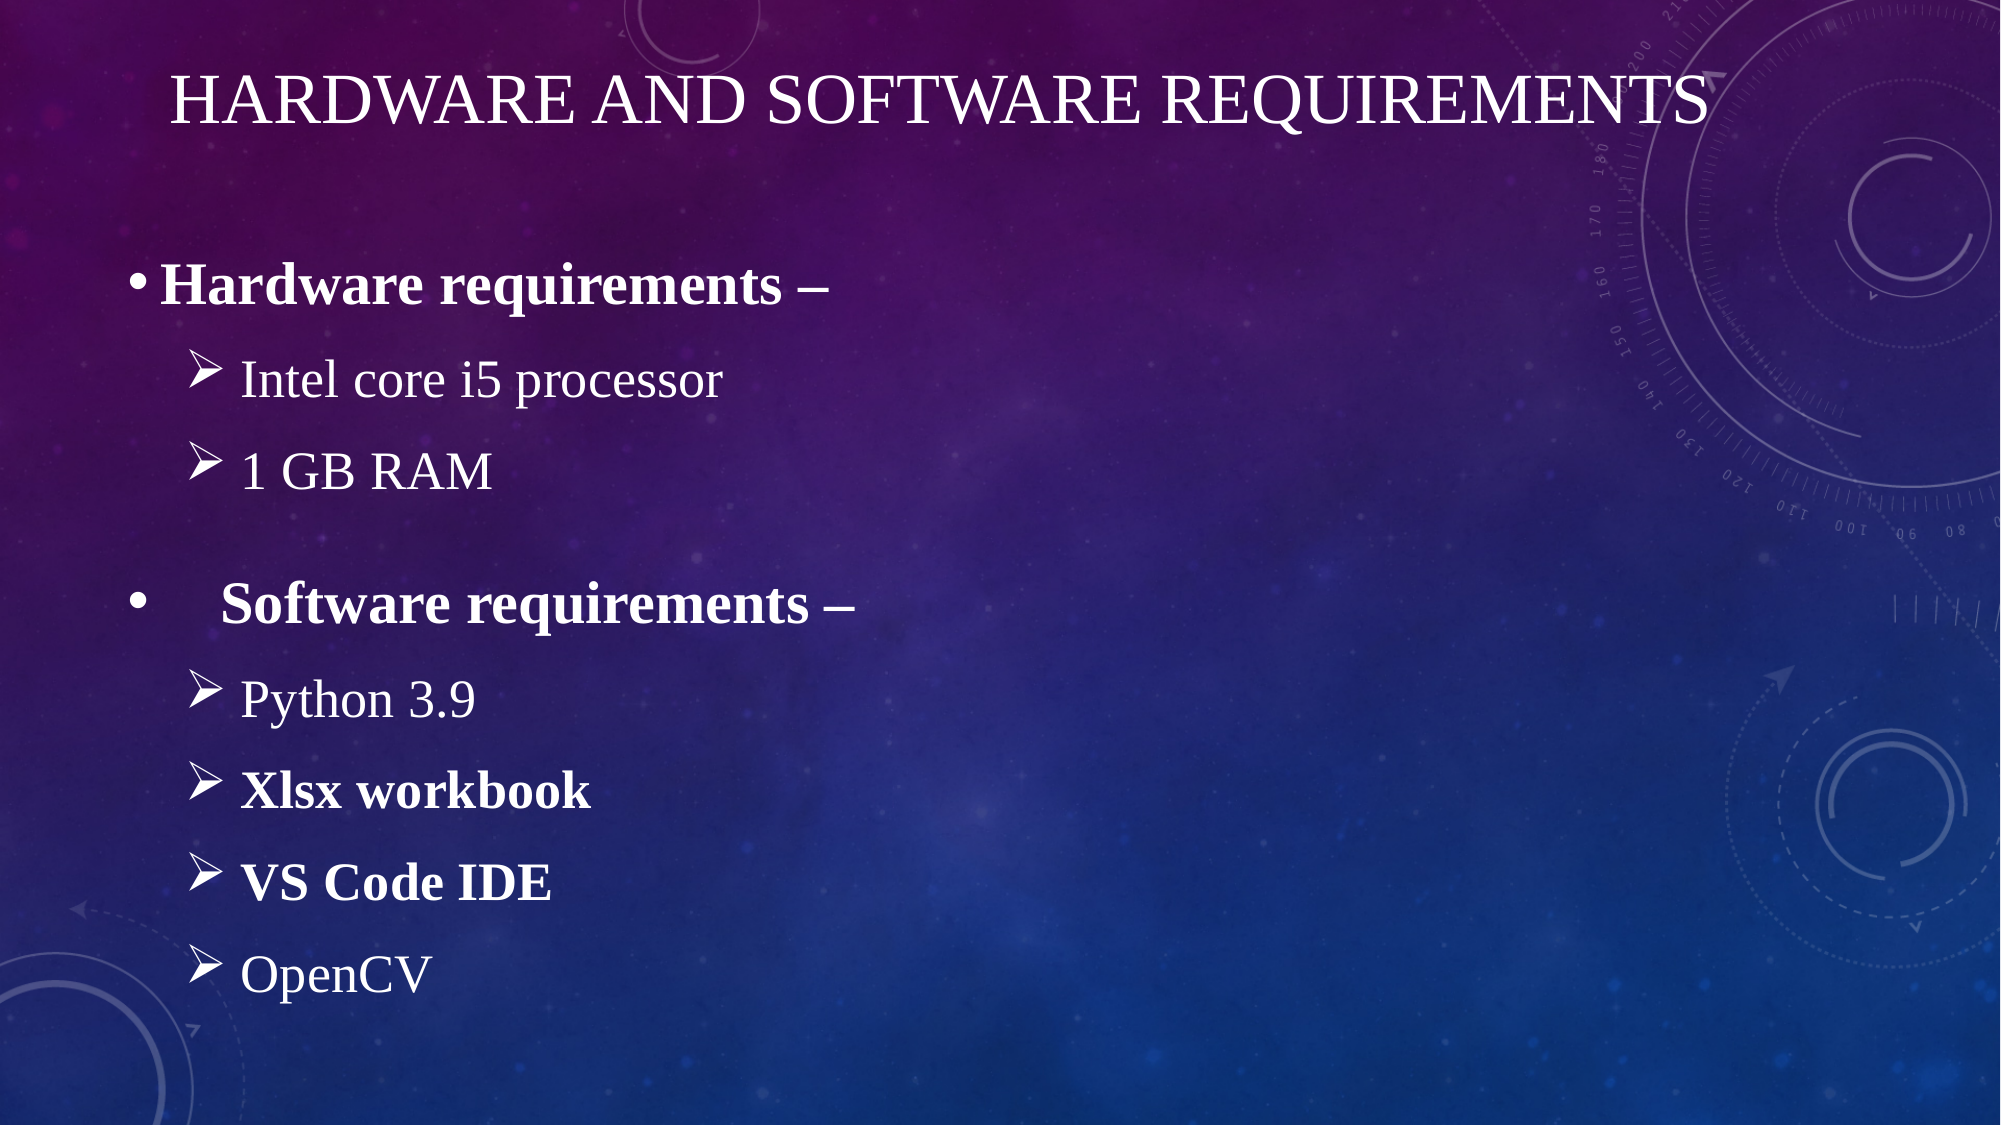

# Hardware and Software Requirements
Hardware requirements –
Intel core i5 processor
1 GB RAM
   Software requirements –
Python 3.9
Xlsx workbook
VS Code IDE
OpenCV